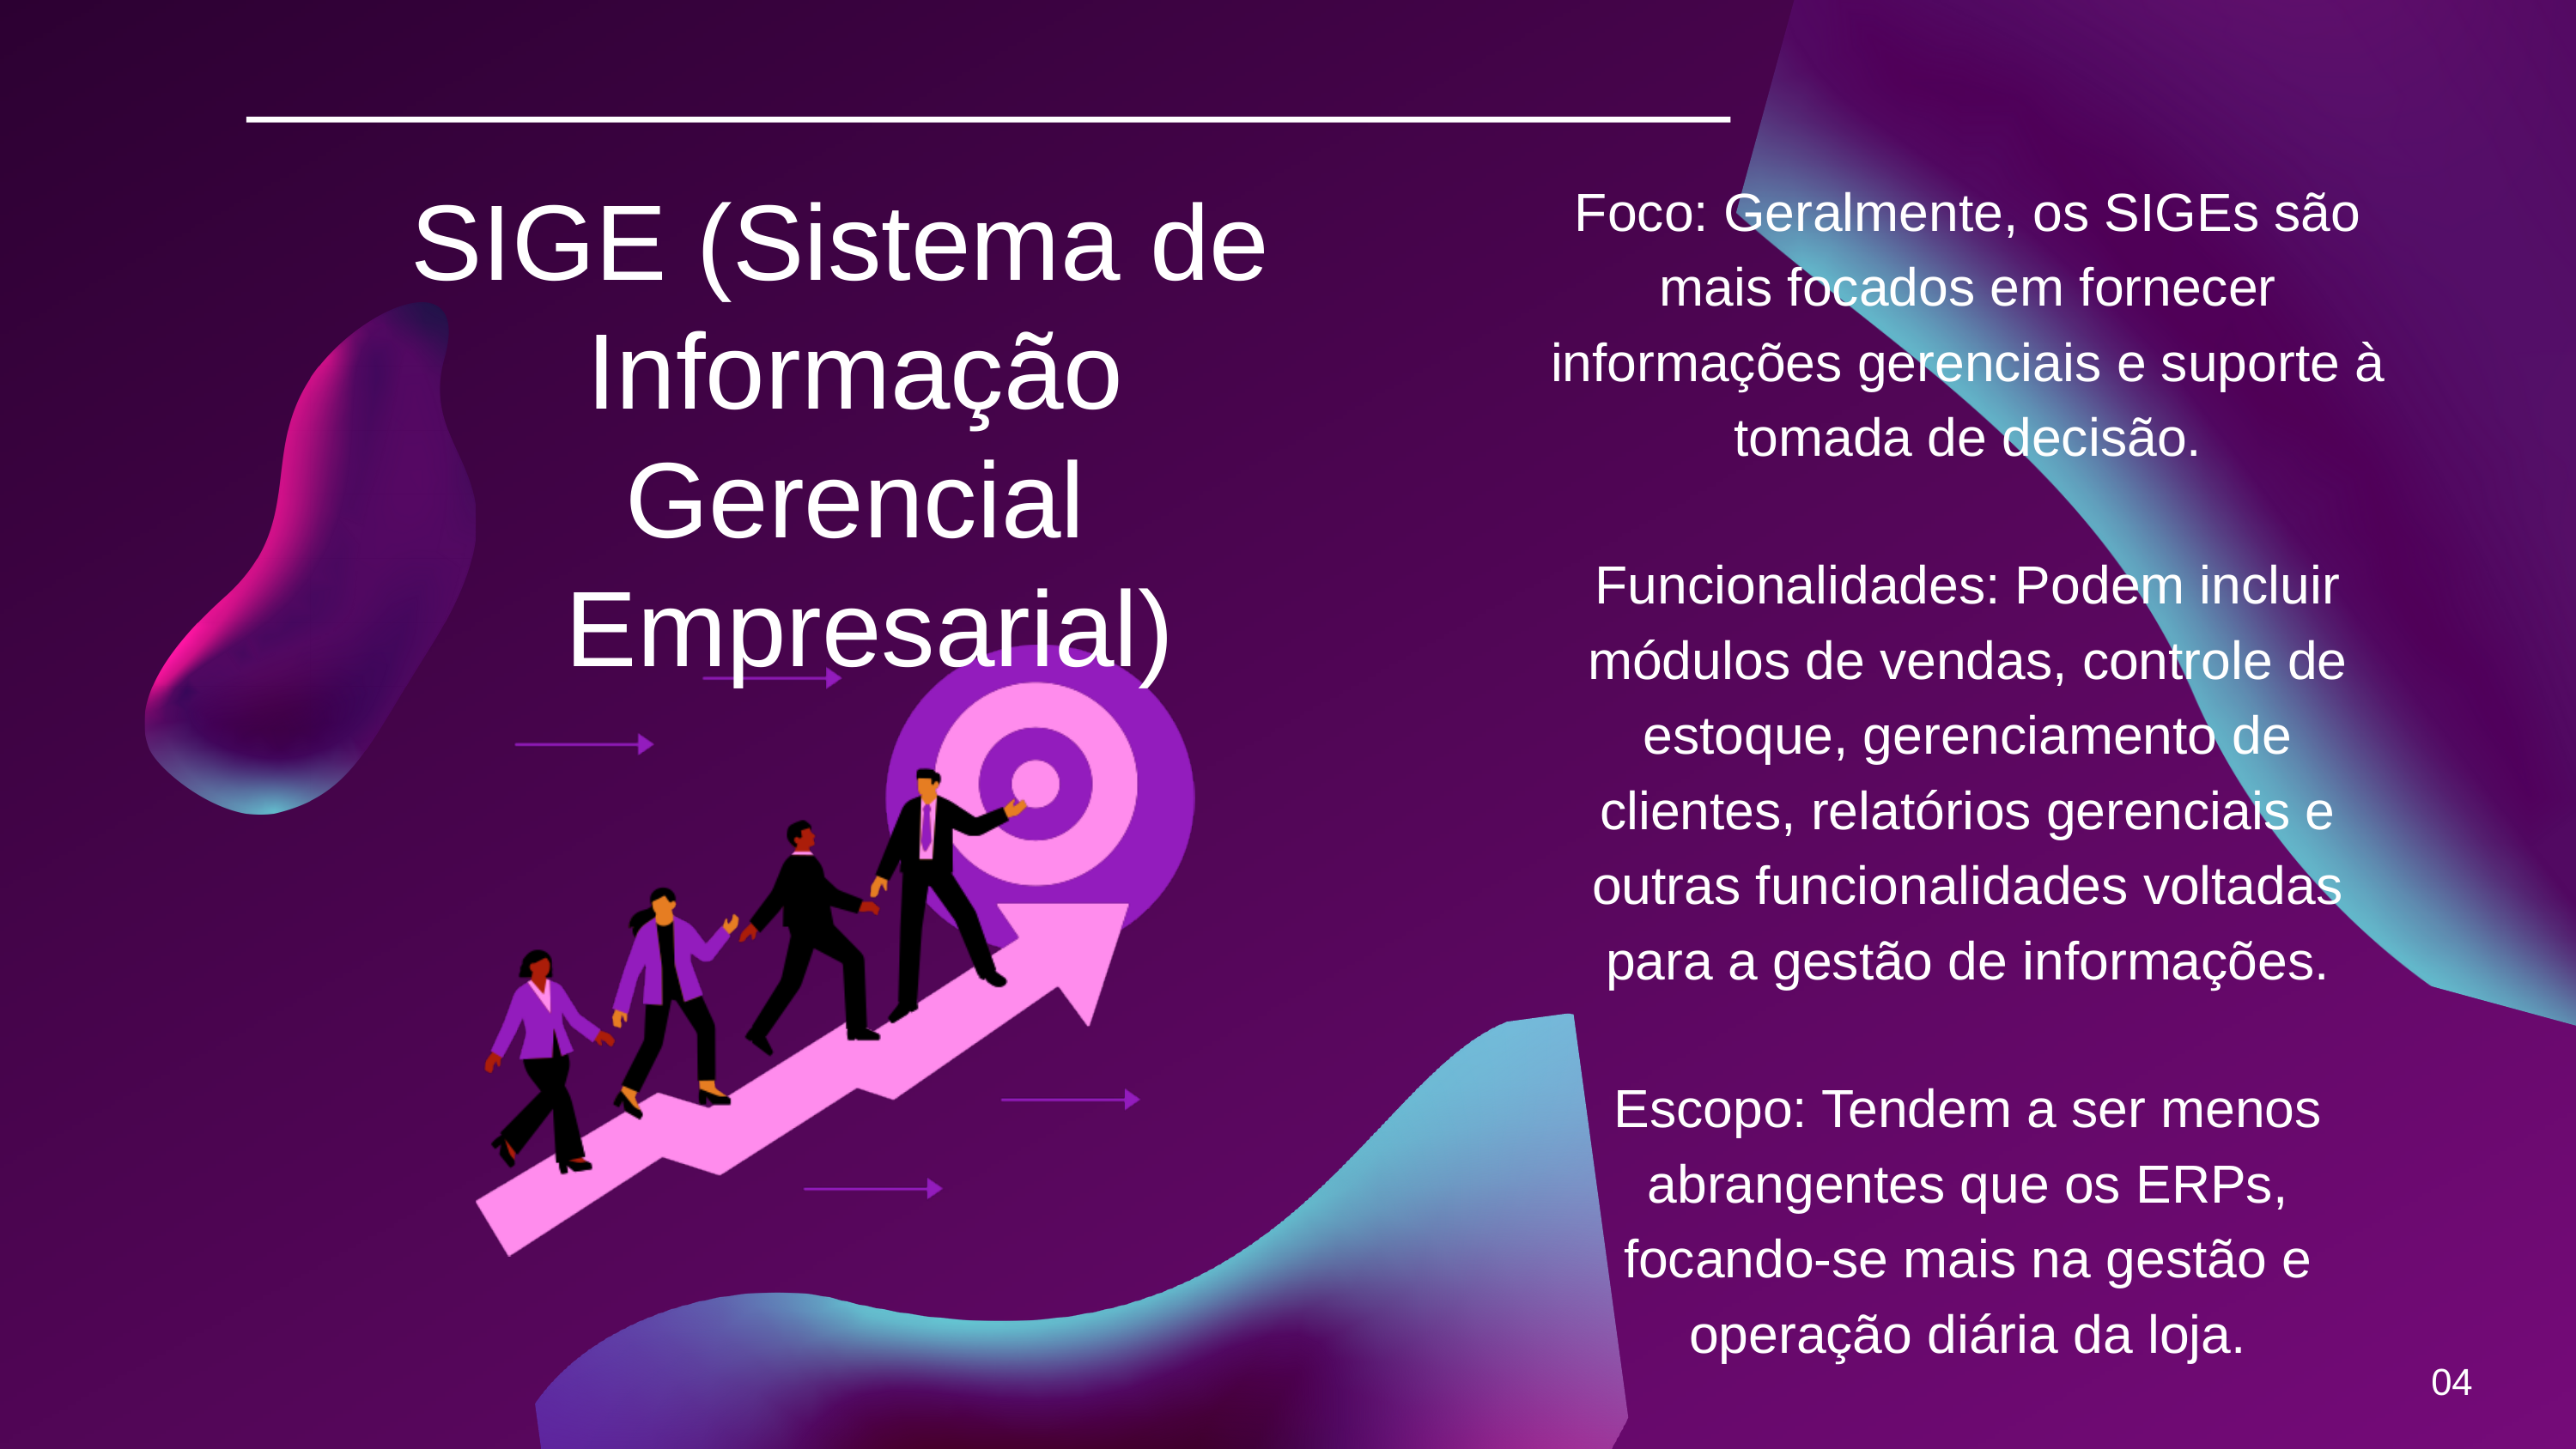

Foco: Geralmente, os SIGEs são mais focados em fornecer informações gerenciais e suporte à tomada de decisão.

Funcionalidades: Podem incluir módulos de vendas, controle de estoque, gerenciamento de clientes, relatórios gerenciais e outras funcionalidades voltadas para a gestão de informações.

Escopo: Tendem a ser menos abrangentes que os ERPs, focando-se mais na gestão e operação diária da loja.

SIGE (Sistema de
Informação Gerencial
 Empresarial)

04